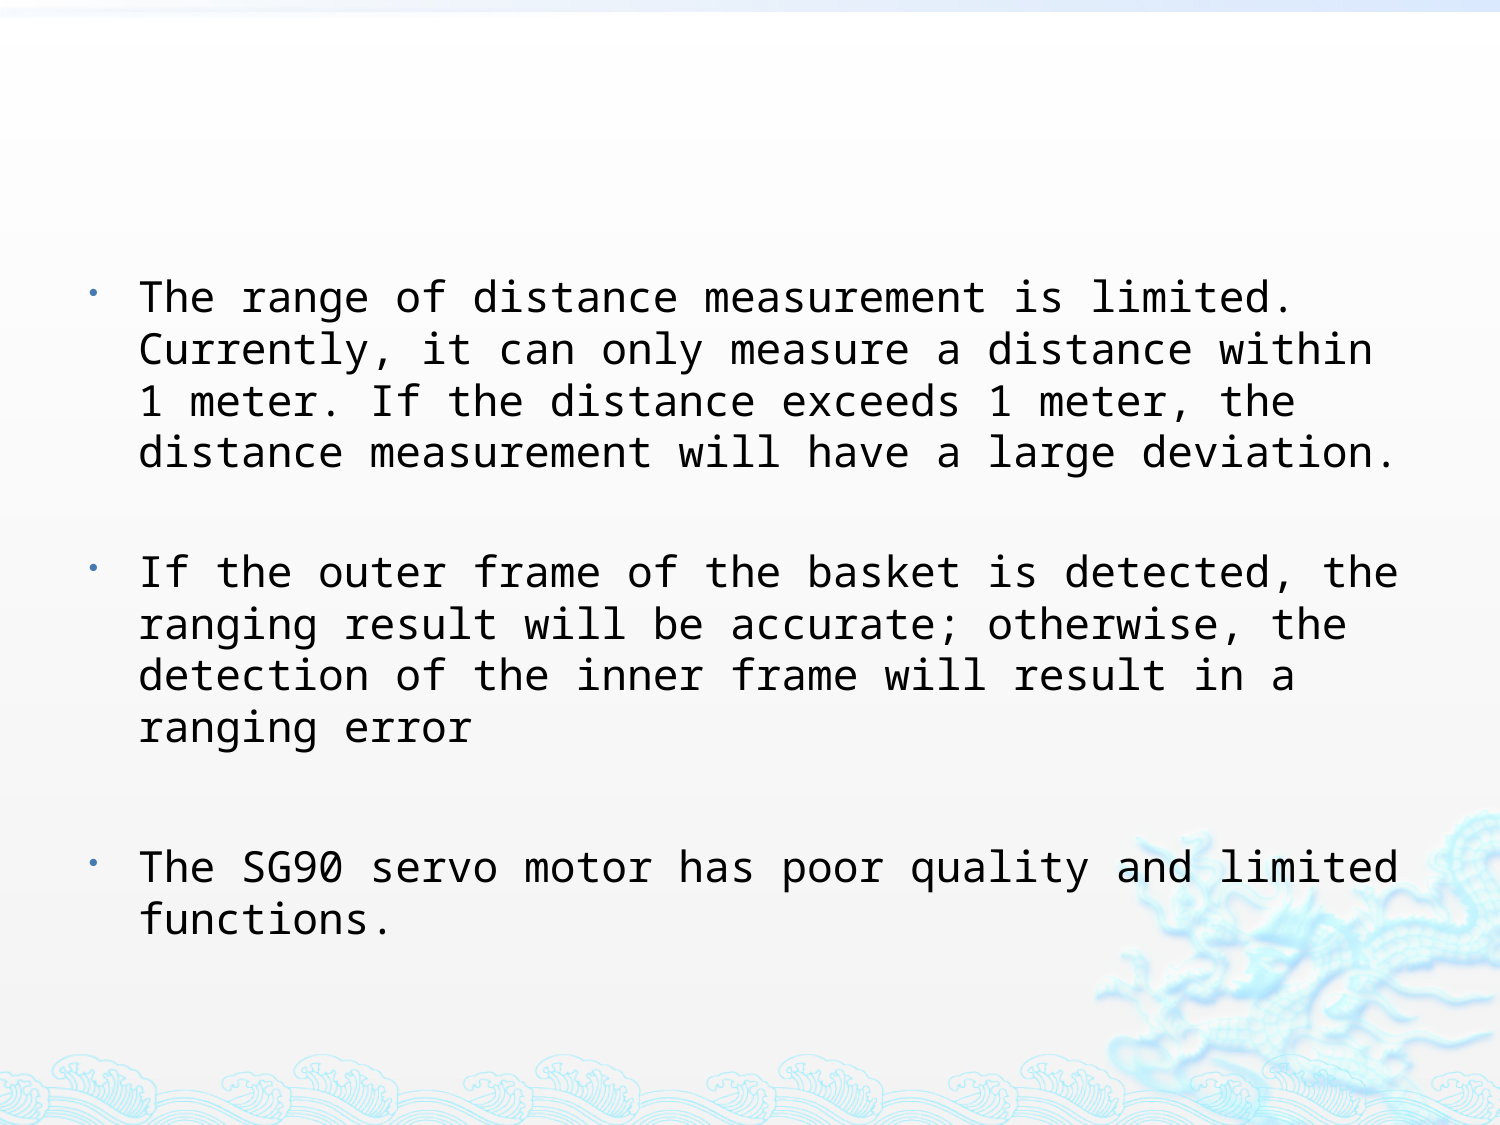

#
The range of distance measurement is limited. Currently, it can only measure a distance within 1 meter. If the distance exceeds 1 meter, the distance measurement will have a large deviation.

If the outer frame of the basket is detected, the ranging result will be accurate; otherwise, the detection of the inner frame will result in a ranging error

The SG90 servo motor has poor quality and limited functions.